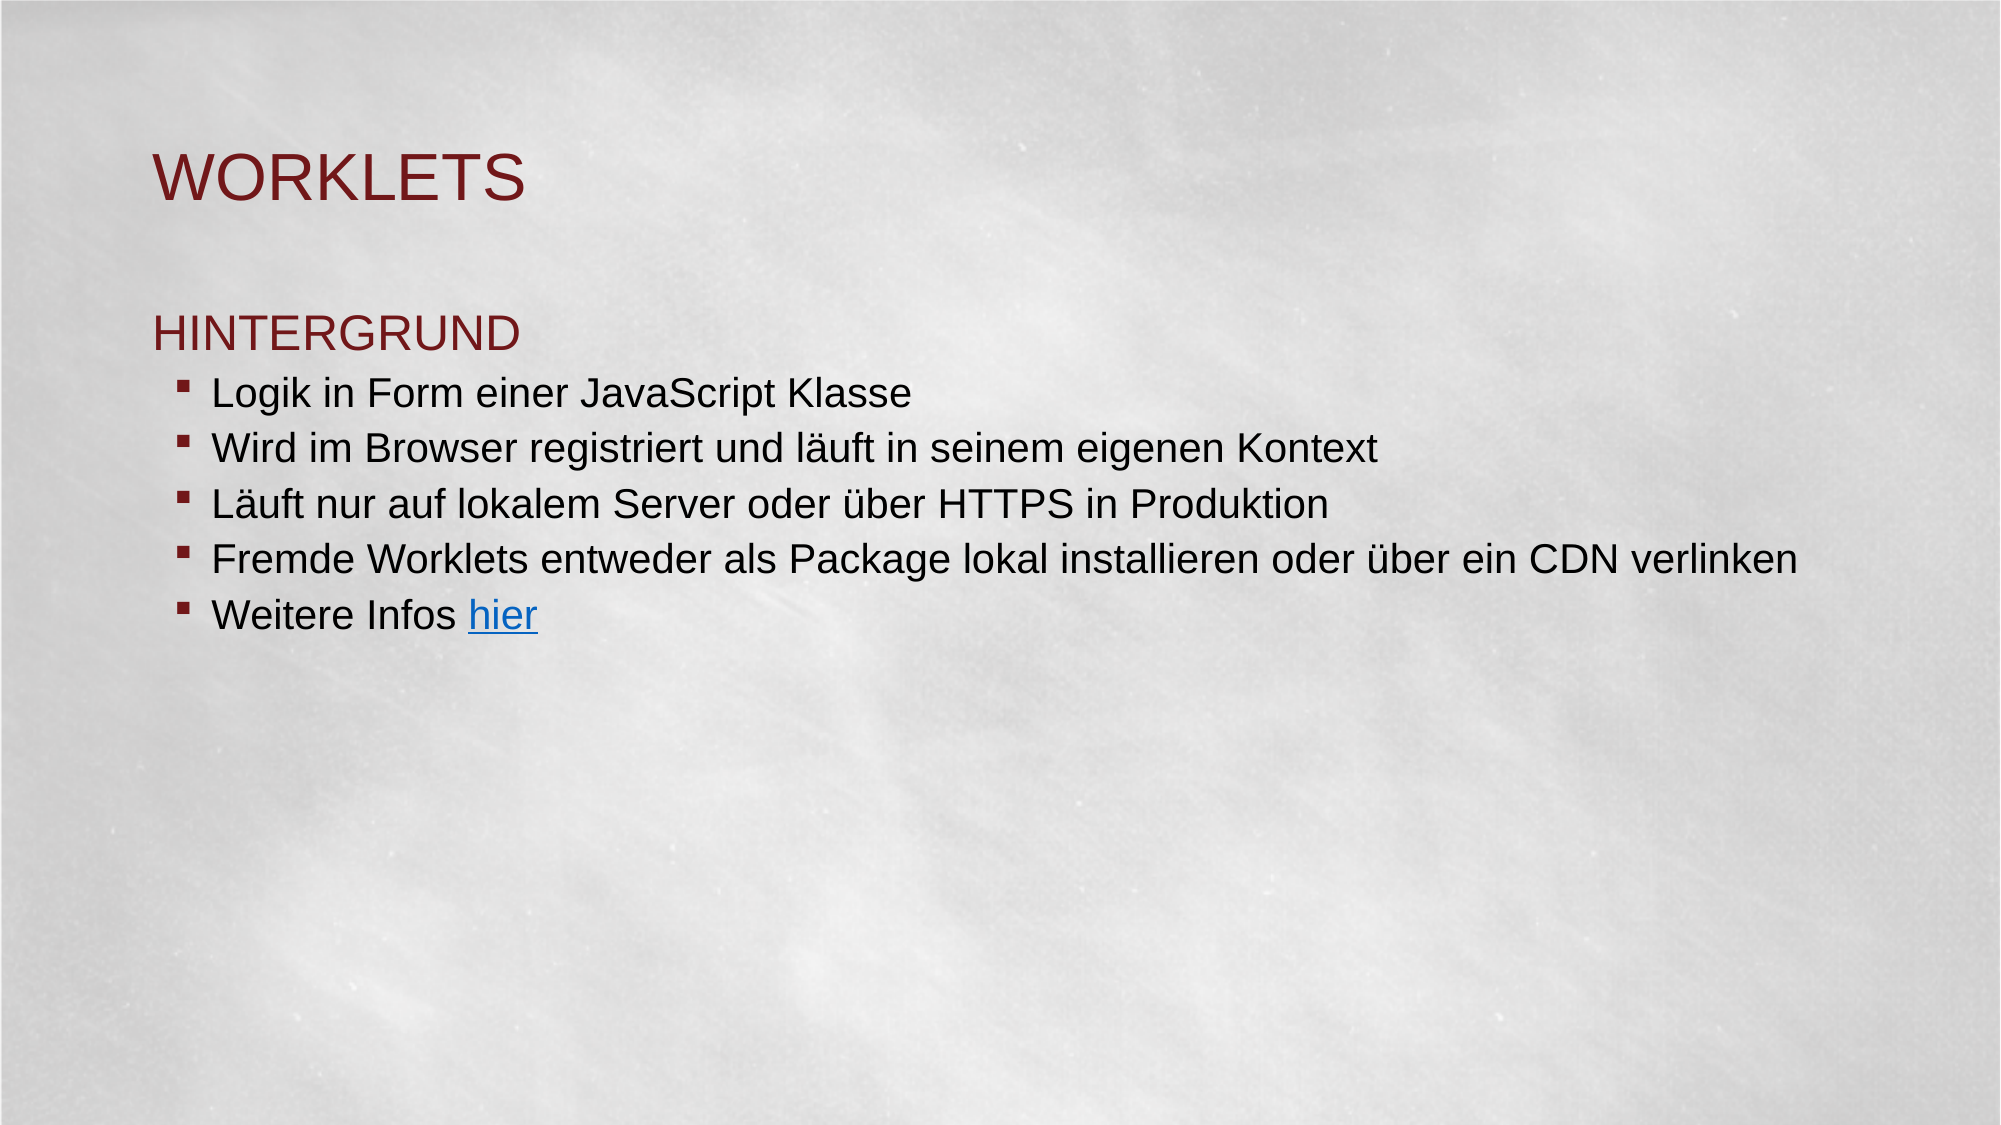

# Worklets
Hintergrund
Logik in Form einer JavaScript Klasse
Wird im Browser registriert und läuft in seinem eigenen Kontext
Läuft nur auf lokalem Server oder über HTTPS in Produktion
Fremde Worklets entweder als Package lokal installieren oder über ein CDN verlinken
Weitere Infos hier